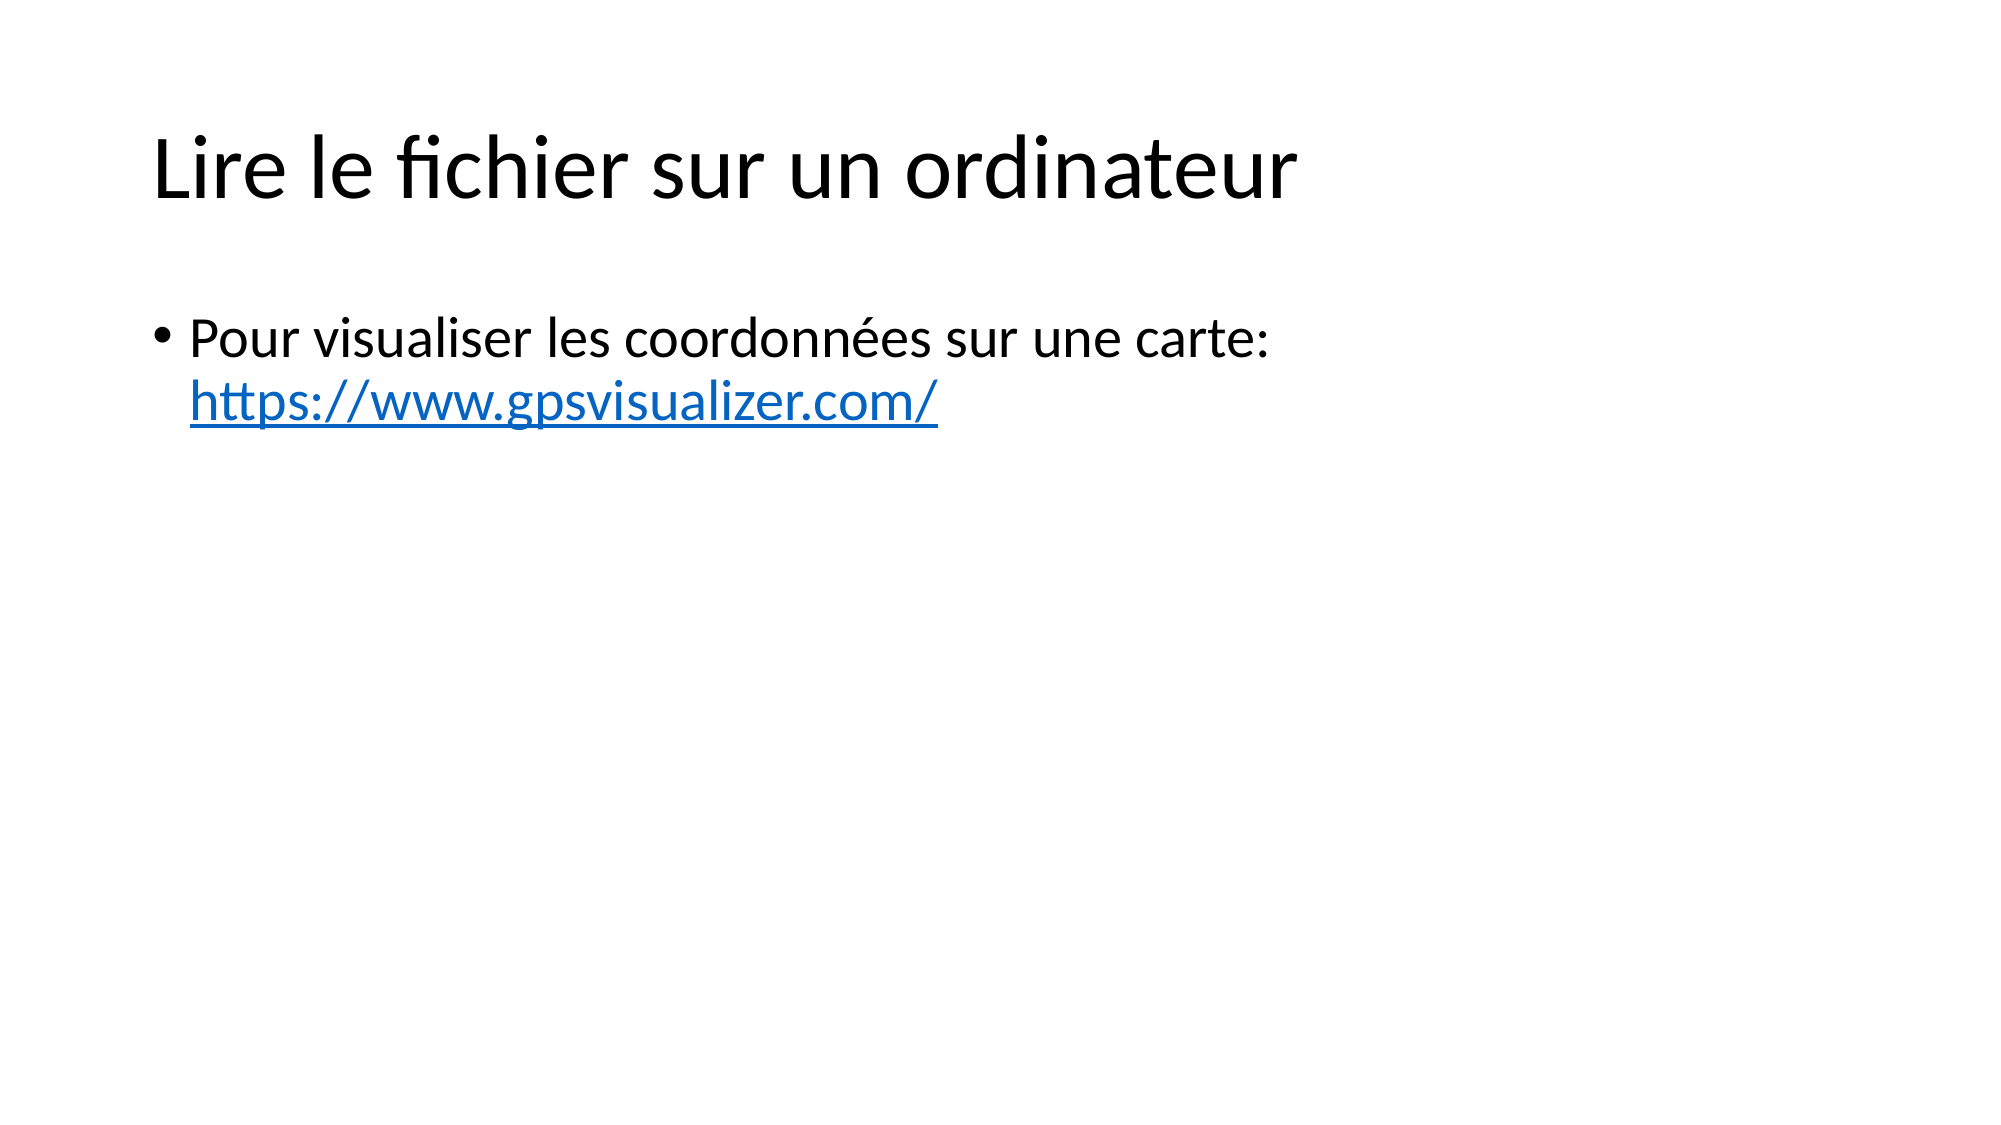

# Lire le fichier sur un ordinateur
Pour visualiser les coordonnées sur une carte: https://www.gpsvisualizer.com/